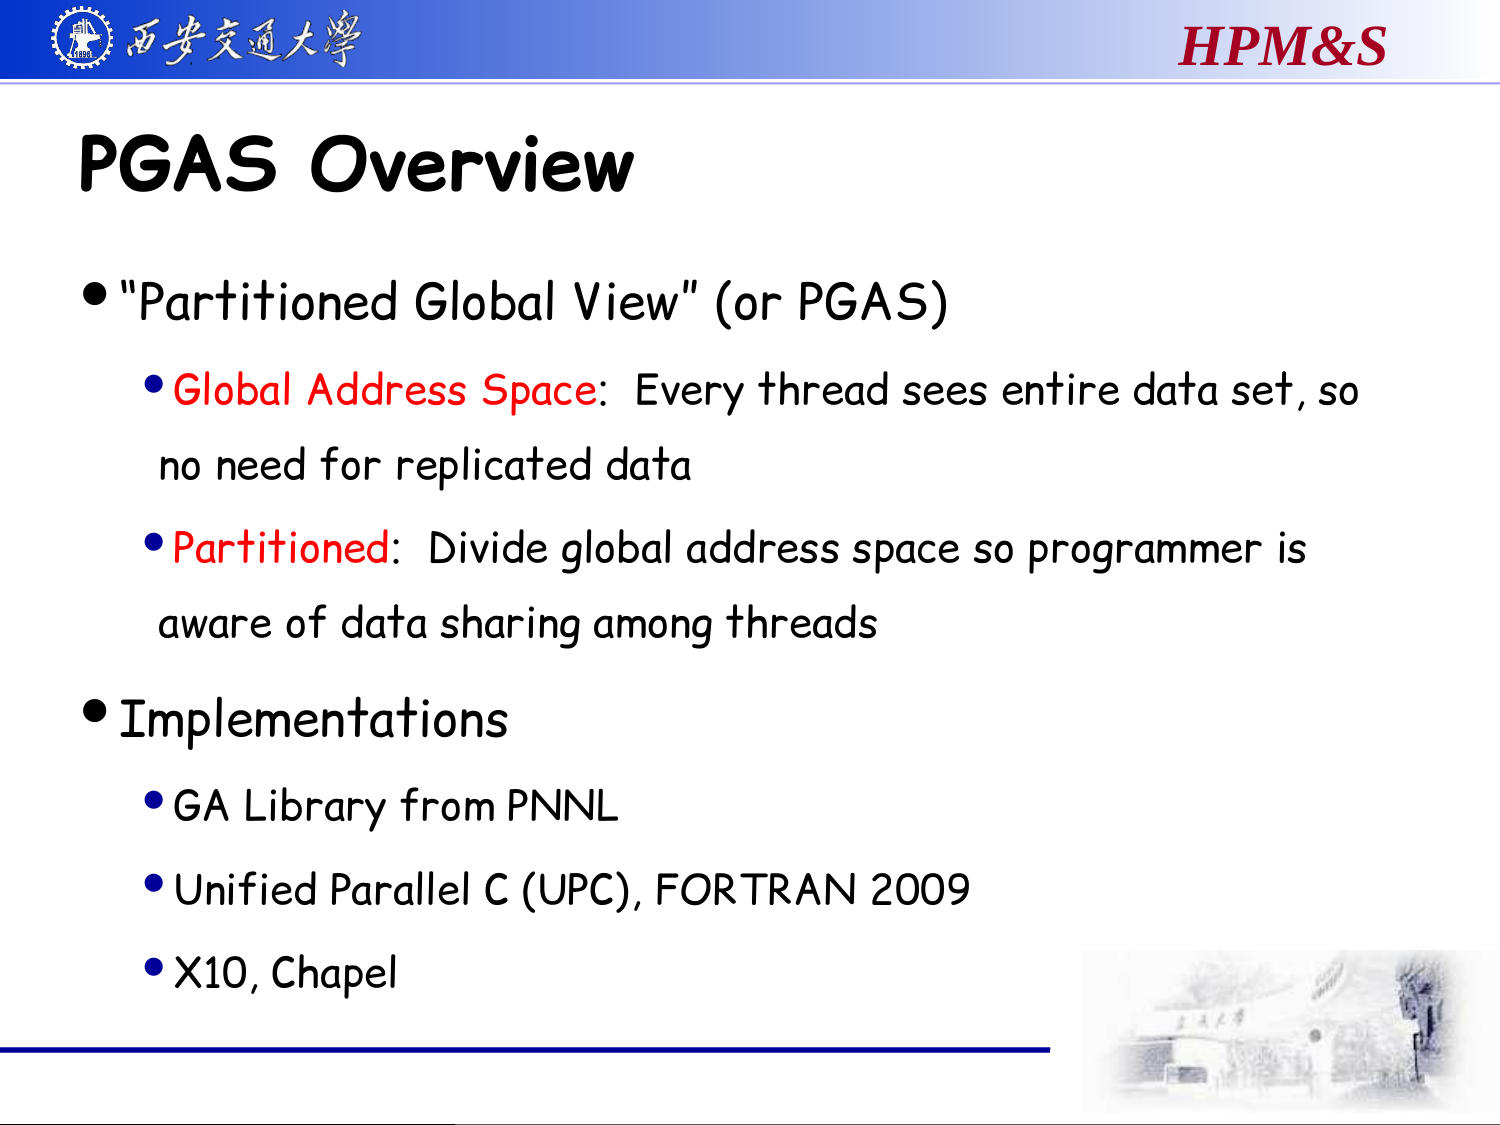

# PGAS Overview
“Partitioned Global View” (or PGAS)
Global Address Space:  Every thread sees entire data set, so no need for replicated data
Partitioned:  Divide global address space so programmer is aware of data sharing among threads
Implementations
GA Library from PNNL
Unified Parallel C (UPC), FORTRAN 2009
X10, Chapel